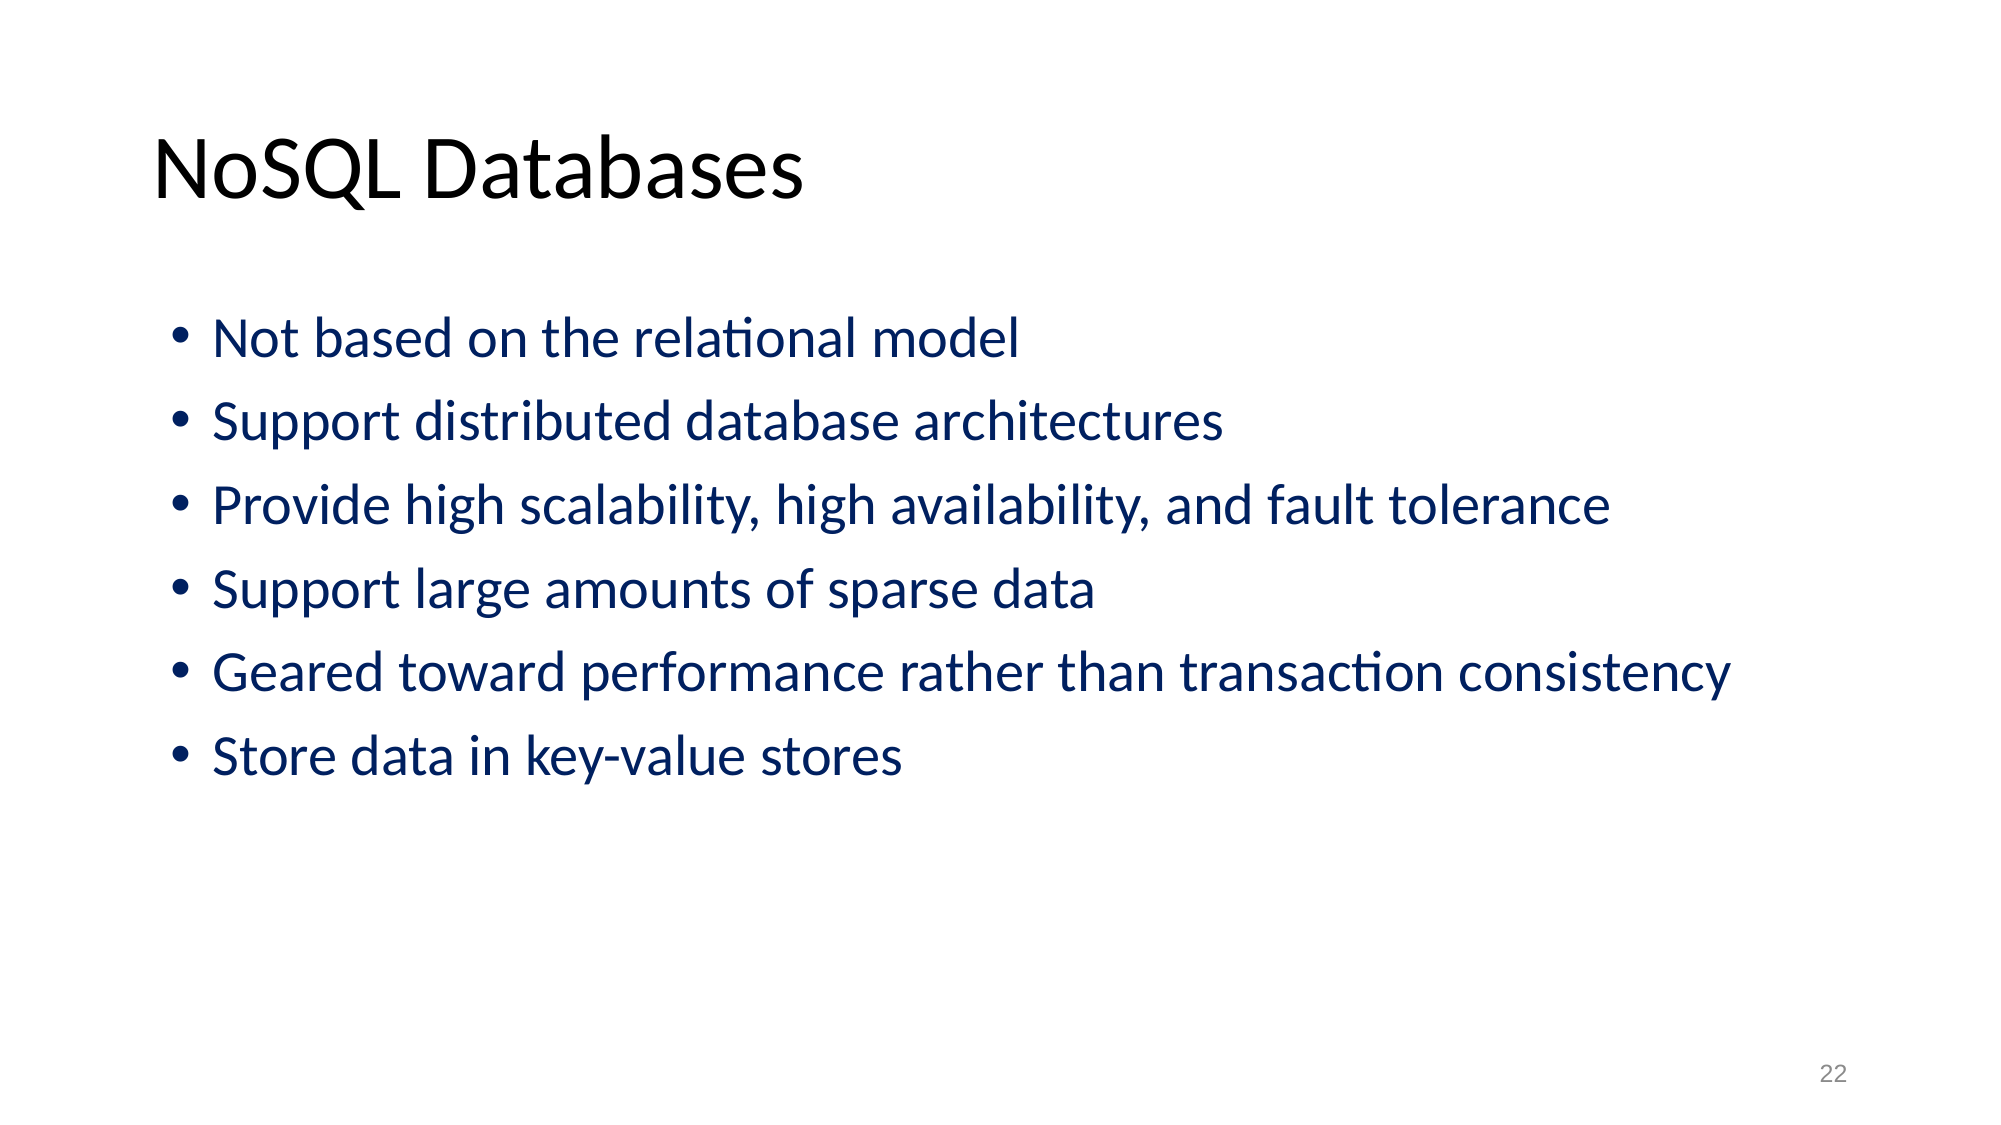

# NoSQL Databases
Not based on the relational model
Support distributed database architectures
Provide high scalability, high availability, and fault tolerance
Support large amounts of sparse data
Geared toward performance rather than transaction consistency
Store data in key-value stores
22